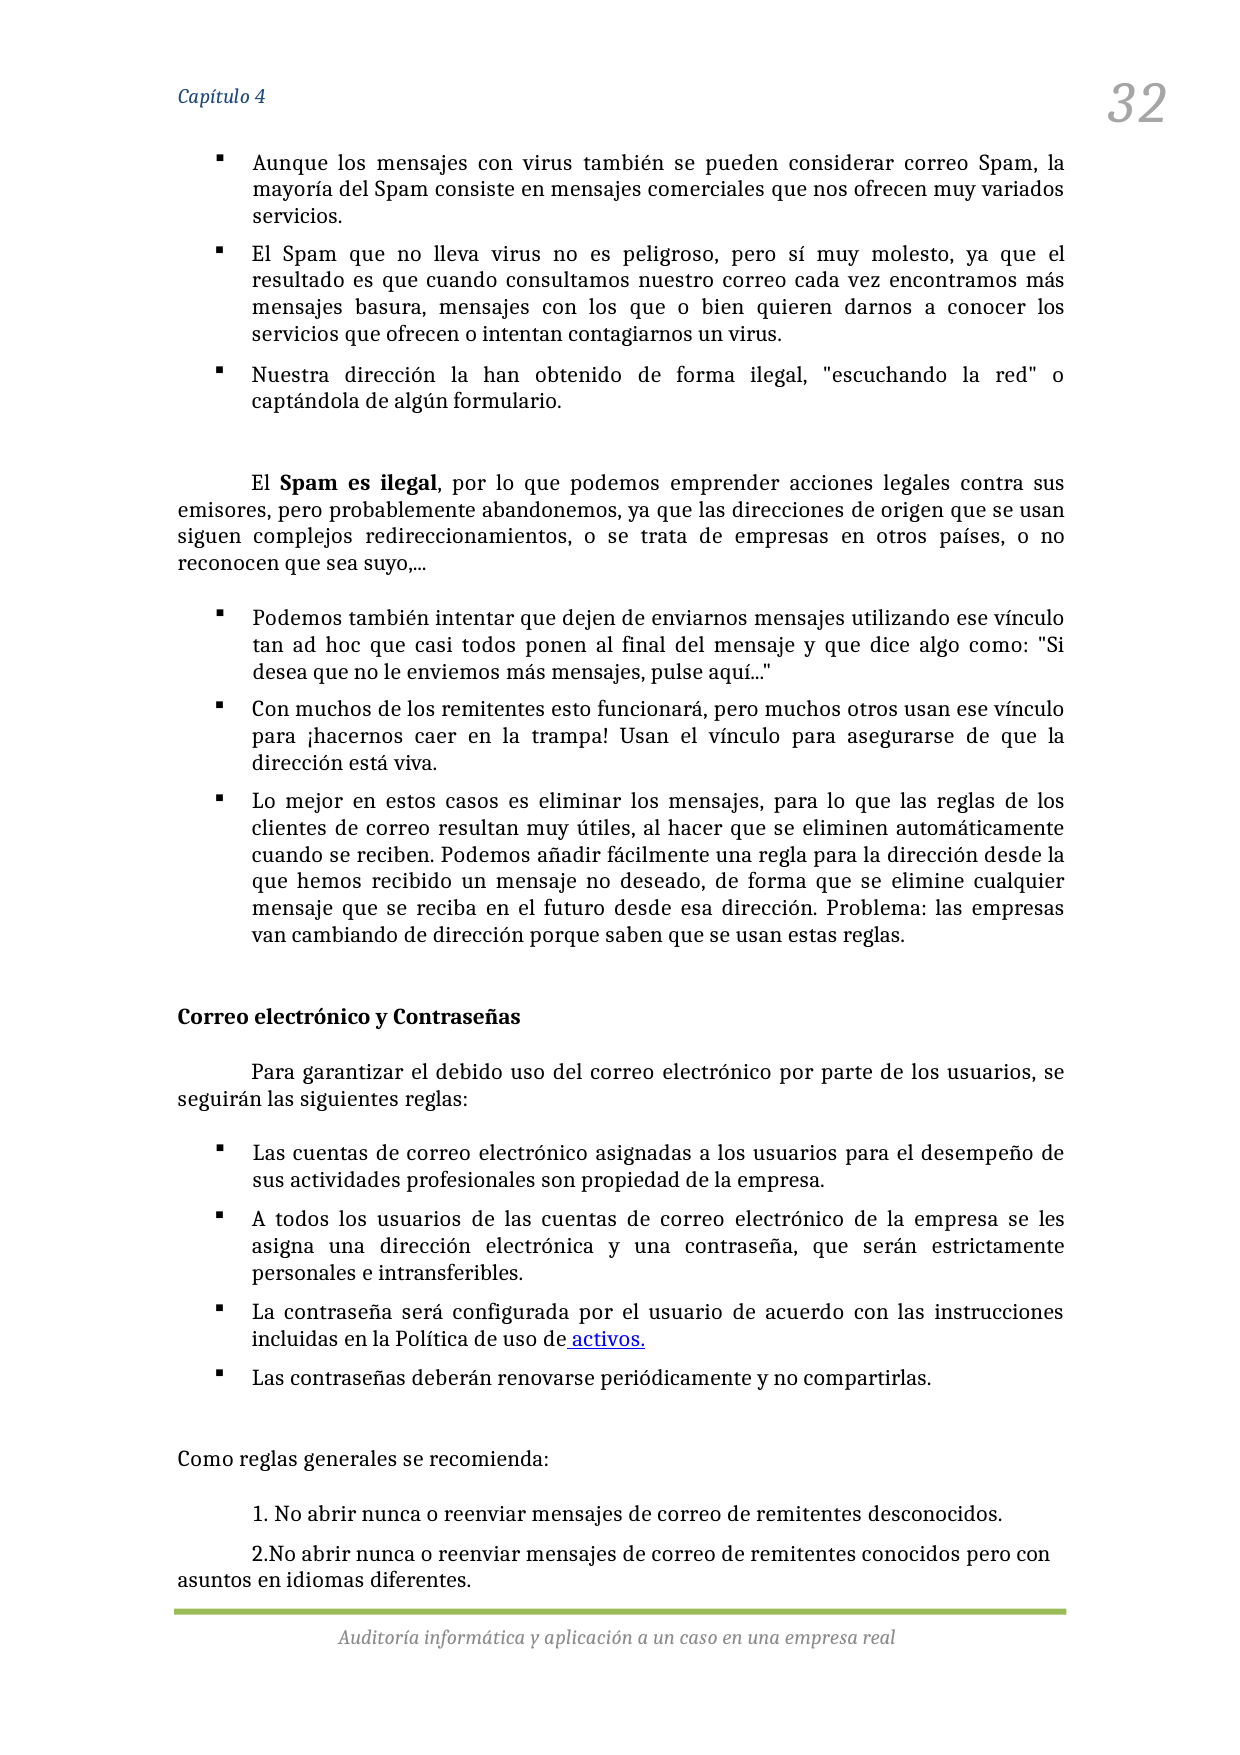

32
Capítulo 4
Aunque los mensajes con virus también se pueden considerar correo Spam, la mayoría del Spam consiste en mensajes comerciales que nos ofrecen muy variados servicios.
El Spam que no lleva virus no es peligroso, pero sí muy molesto, ya que el resultado es que cuando consultamos nuestro correo cada vez encontramos más mensajes basura, mensajes con los que o bien quieren darnos a conocer los servicios que ofrecen o intentan contagiarnos un virus.
Nuestra dirección la han obtenido de forma ilegal, "escuchando la red" o captándola de algún formulario.

El Spam es ilegal, por lo que podemos emprender acciones legales contra sus emisores, pero probablemente abandonemos, ya que las direcciones de origen que se usan siguen complejos redireccionamientos, o se trata de empresas en otros países, o no reconocen que sea suyo,...

Podemos también intentar que dejen de enviarnos mensajes utilizando ese vínculo tan ad hoc que casi todos ponen al final del mensaje y que dice algo como: "Si desea que no le enviemos más mensajes, pulse aquí..."
Con muchos de los remitentes esto funcionará, pero muchos otros usan ese vínculo para ¡hacernos caer en la trampa! Usan el vínculo para asegurarse de que la dirección está viva.
Lo mejor en estos casos es eliminar los mensajes, para lo que las reglas de los clientes de correo resultan muy útiles, al hacer que se eliminen automáticamente cuando se reciben. Podemos añadir fácilmente una regla para la dirección desde la que hemos recibido un mensaje no deseado, de forma que se elimine cualquier mensaje que se reciba en el futuro desde esa dirección. Problema: las empresas van cambiando de dirección porque saben que se usan estas reglas.

Correo electrónico y Contraseñas

Para garantizar el debido uso del correo electrónico por parte de los usuarios, se seguirán las siguientes reglas:

Las cuentas de correo electrónico asignadas a los usuarios para el desempeño de sus actividades profesionales son propiedad de la empresa.
A todos los usuarios de las cuentas de correo electrónico de la empresa se les asigna una dirección electrónica y una contraseña, que serán estrictamente personales e intransferibles.
La contraseña será configurada por el usuario de acuerdo con las instrucciones incluidas en la Política de uso de activos.
Las contraseñas deberán renovarse periódicamente y no compartirlas.

Como reglas generales se recomienda:

No abrir nunca o reenviar mensajes de correo de remitentes desconocidos.
No abrir nunca o reenviar mensajes de correo de remitentes conocidos pero con asuntos en idiomas diferentes.

Auditoría informática y aplicación a un caso en una empresa real